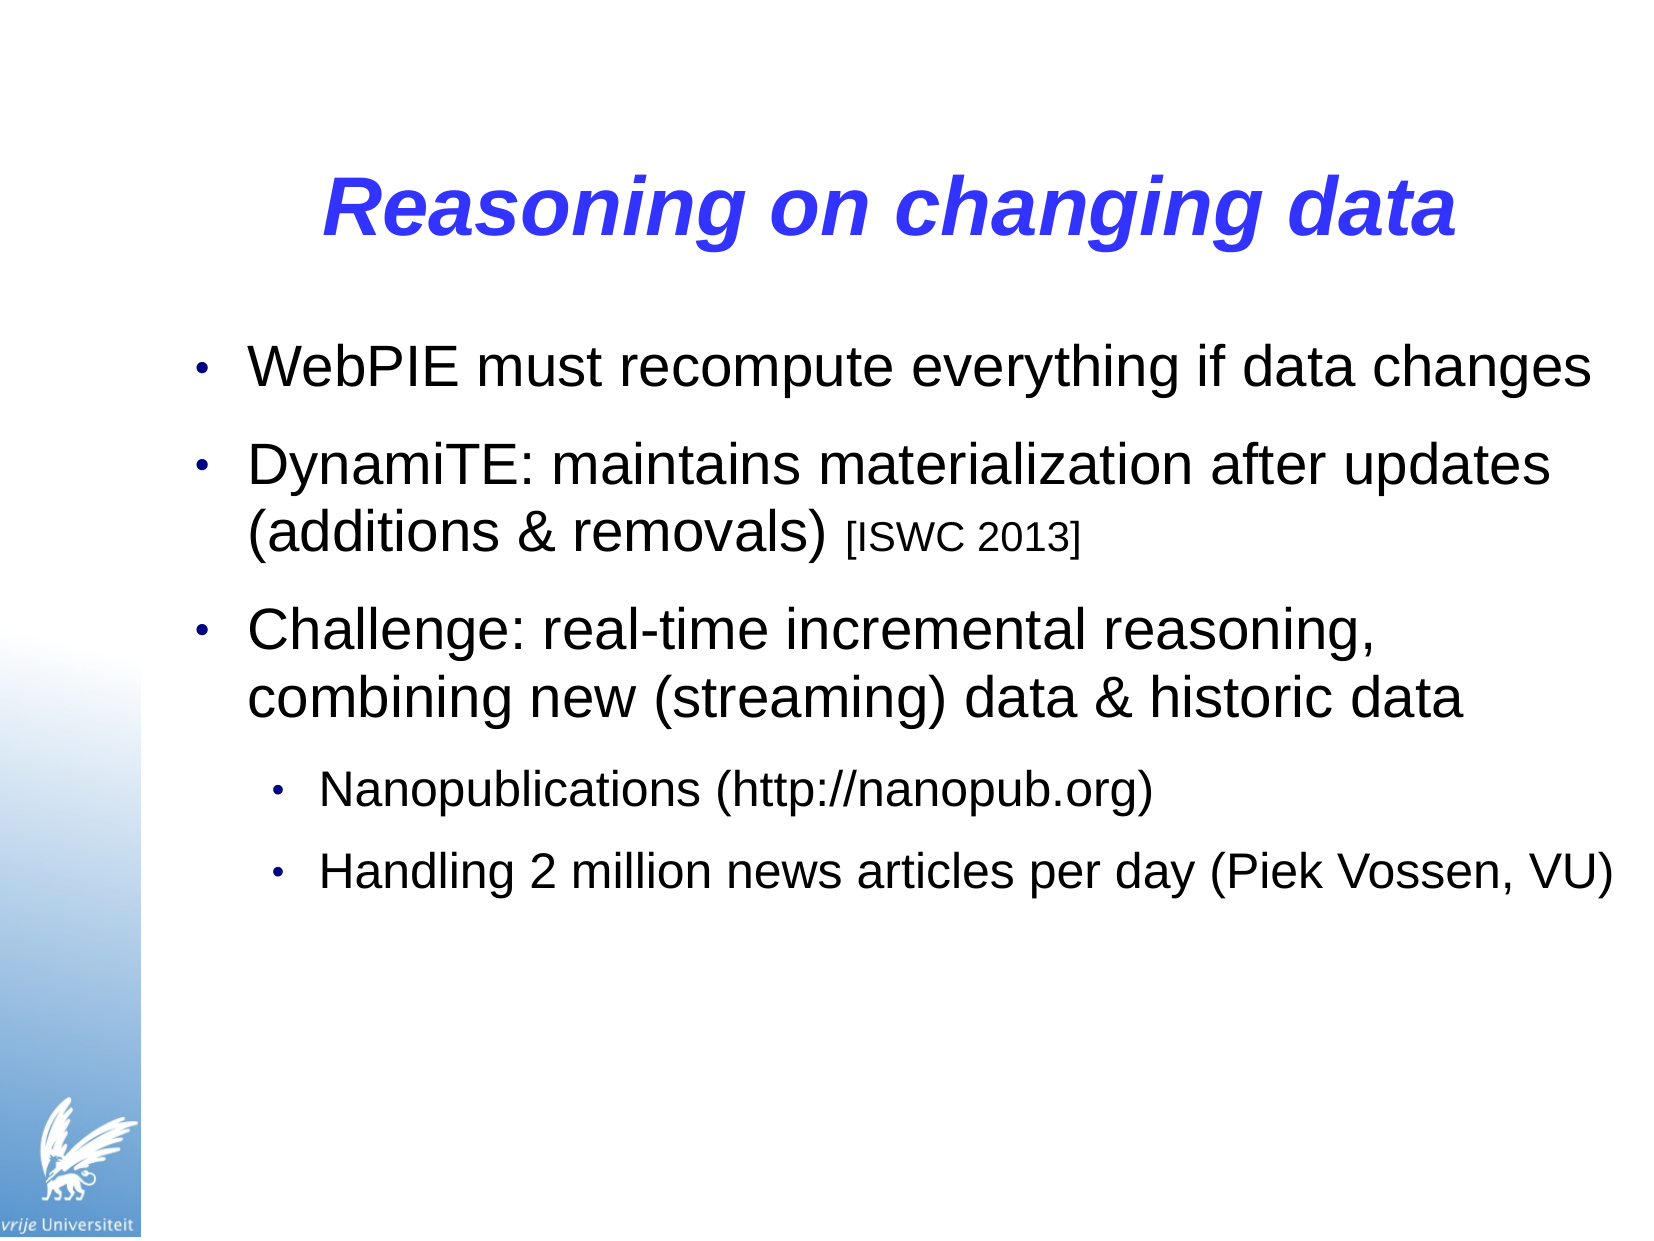

# Reasoning on changing data
WebPIE must recompute everything if data changes
DynamiTE: maintains materialization after updates (additions & removals) [ISWC 2013]
Challenge: real-time incremental reasoning, combining new (streaming) data & historic data
Nanopublications (http://nanopub.org)
Handling 2 million news articles per day (Piek Vossen, VU)